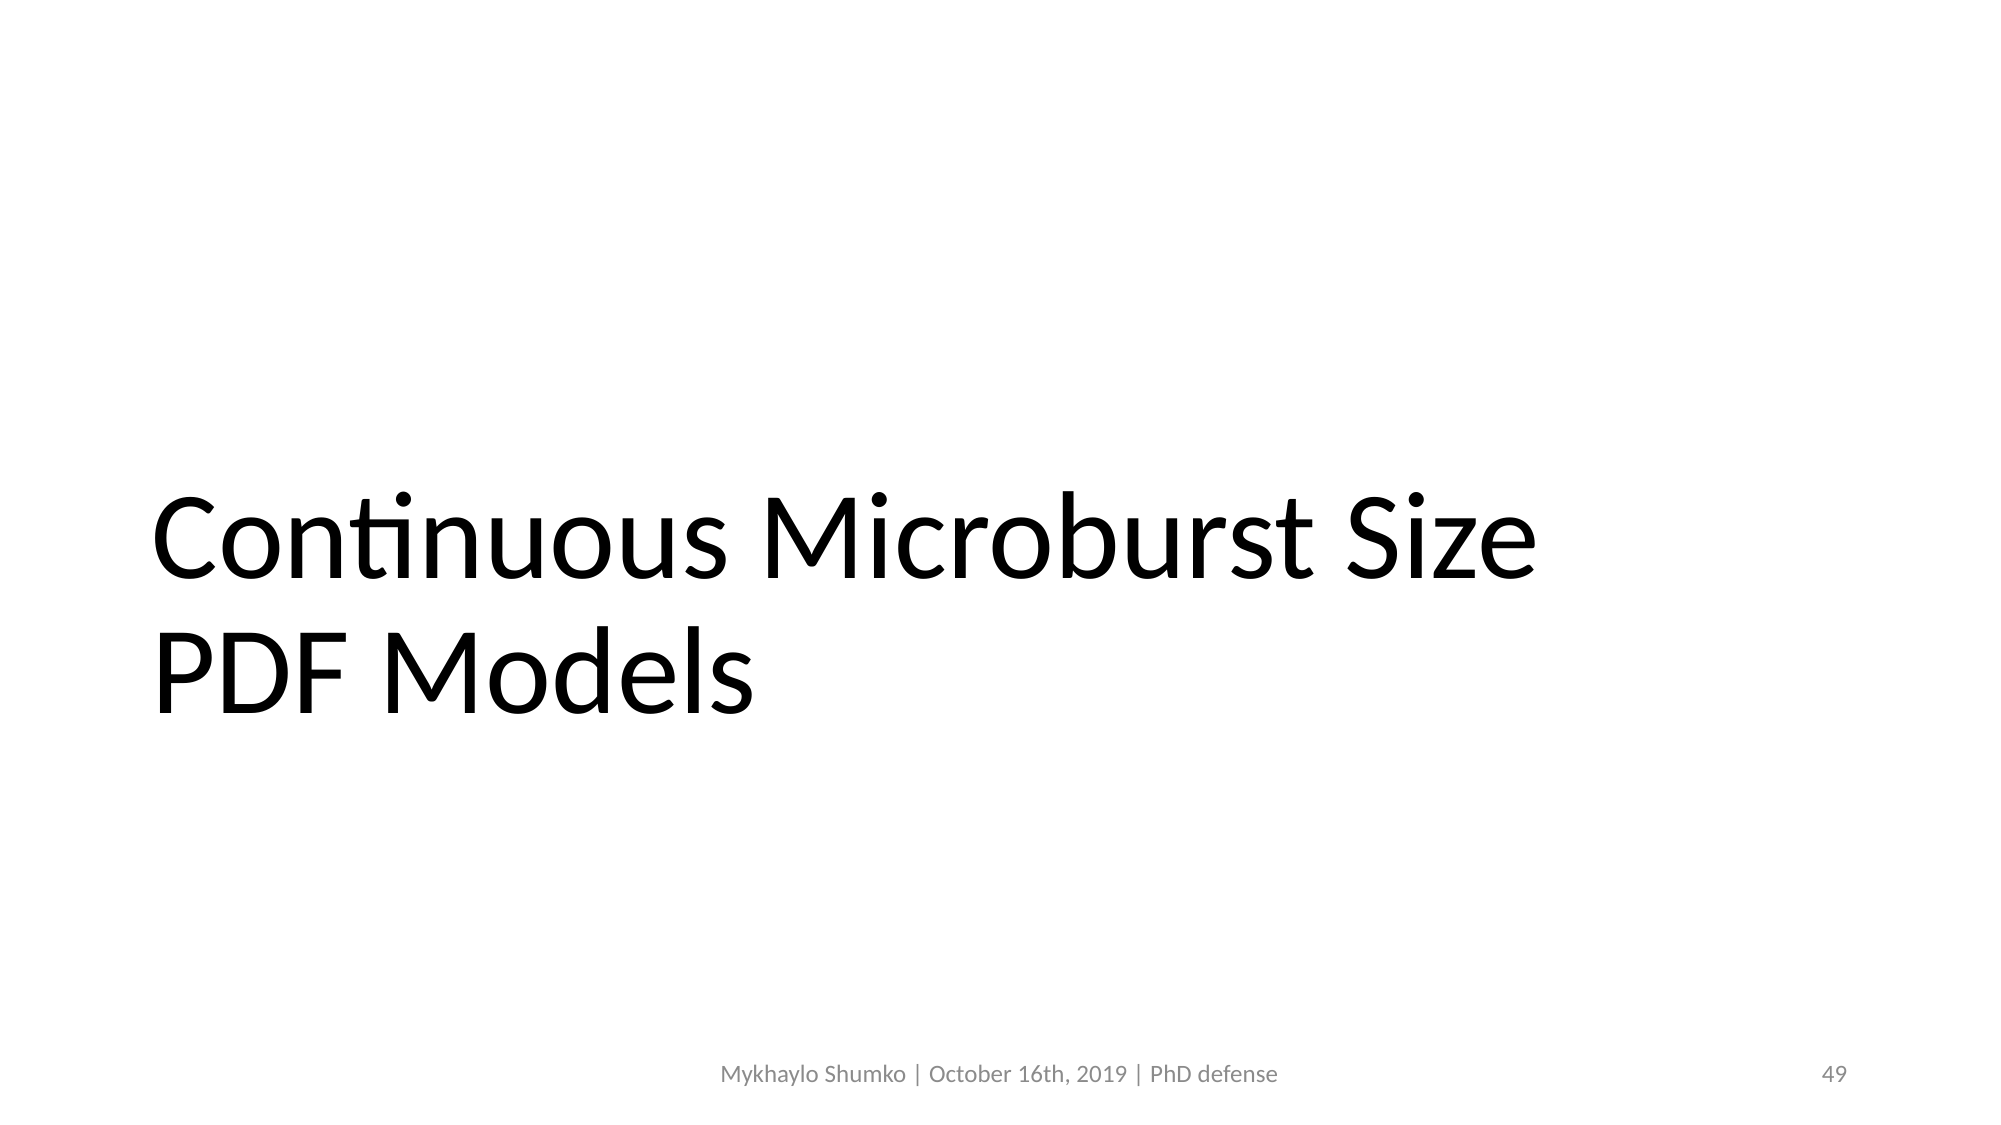

# Continuous Microburst Size PDF Models

Mykhaylo Shumko | October 16th, 2019 | PhD defense
49